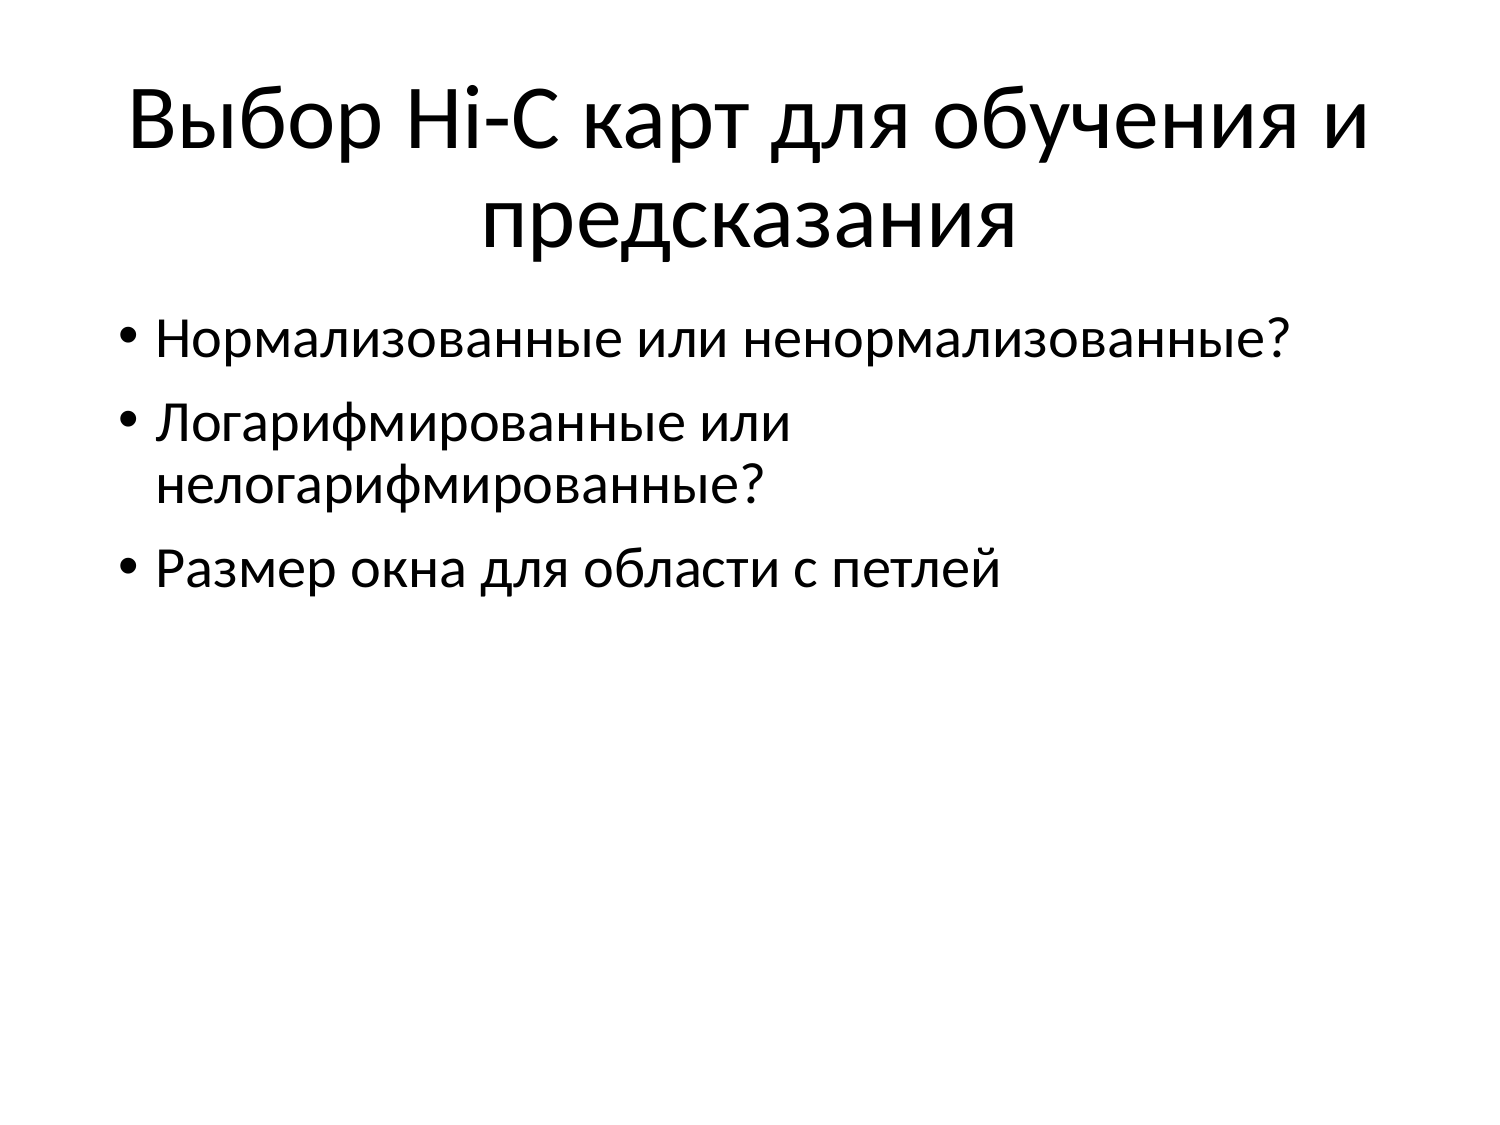

# Выбор Hi-C карт для обучения и предсказания
Нормализованные или ненормализованные?
Логарифмированные или нелогарифмированные?
Размер окна для области с петлей